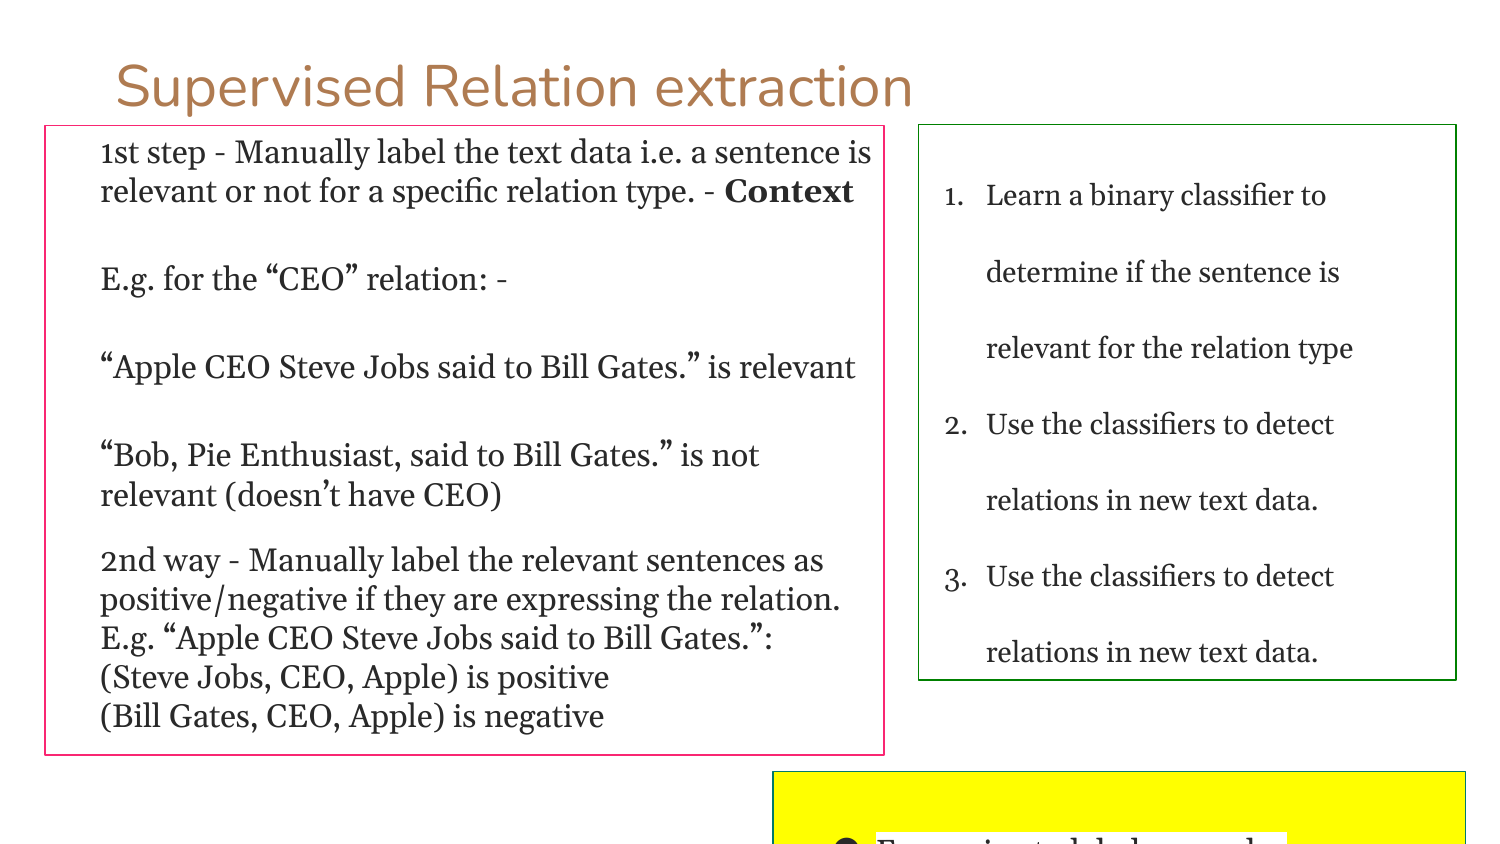

# Supervised Relation extraction
Learn a binary classifier to determine if the sentence is relevant for the relation type
Use the classifiers to detect relations in new text data.
Use the classifiers to detect relations in new text data.
1st step - Manually label the text data i.e. a sentence is relevant or not for a specific relation type. - Context
E.g. for the “CEO” relation: -
“Apple CEO Steve Jobs said to Bill Gates.” is relevant
“Bob, Pie Enthusiast, said to Bill Gates.” is not relevant (doesn’t have CEO)
2nd way - Manually label the relevant sentences as positive/negative if they are expressing the relation. E.g. “Apple CEO Steve Jobs said to Bill Gates.”:
(Steve Jobs, CEO, Apple) is positive
(Bill Gates, CEO, Apple) is negative
Expensive to label examples